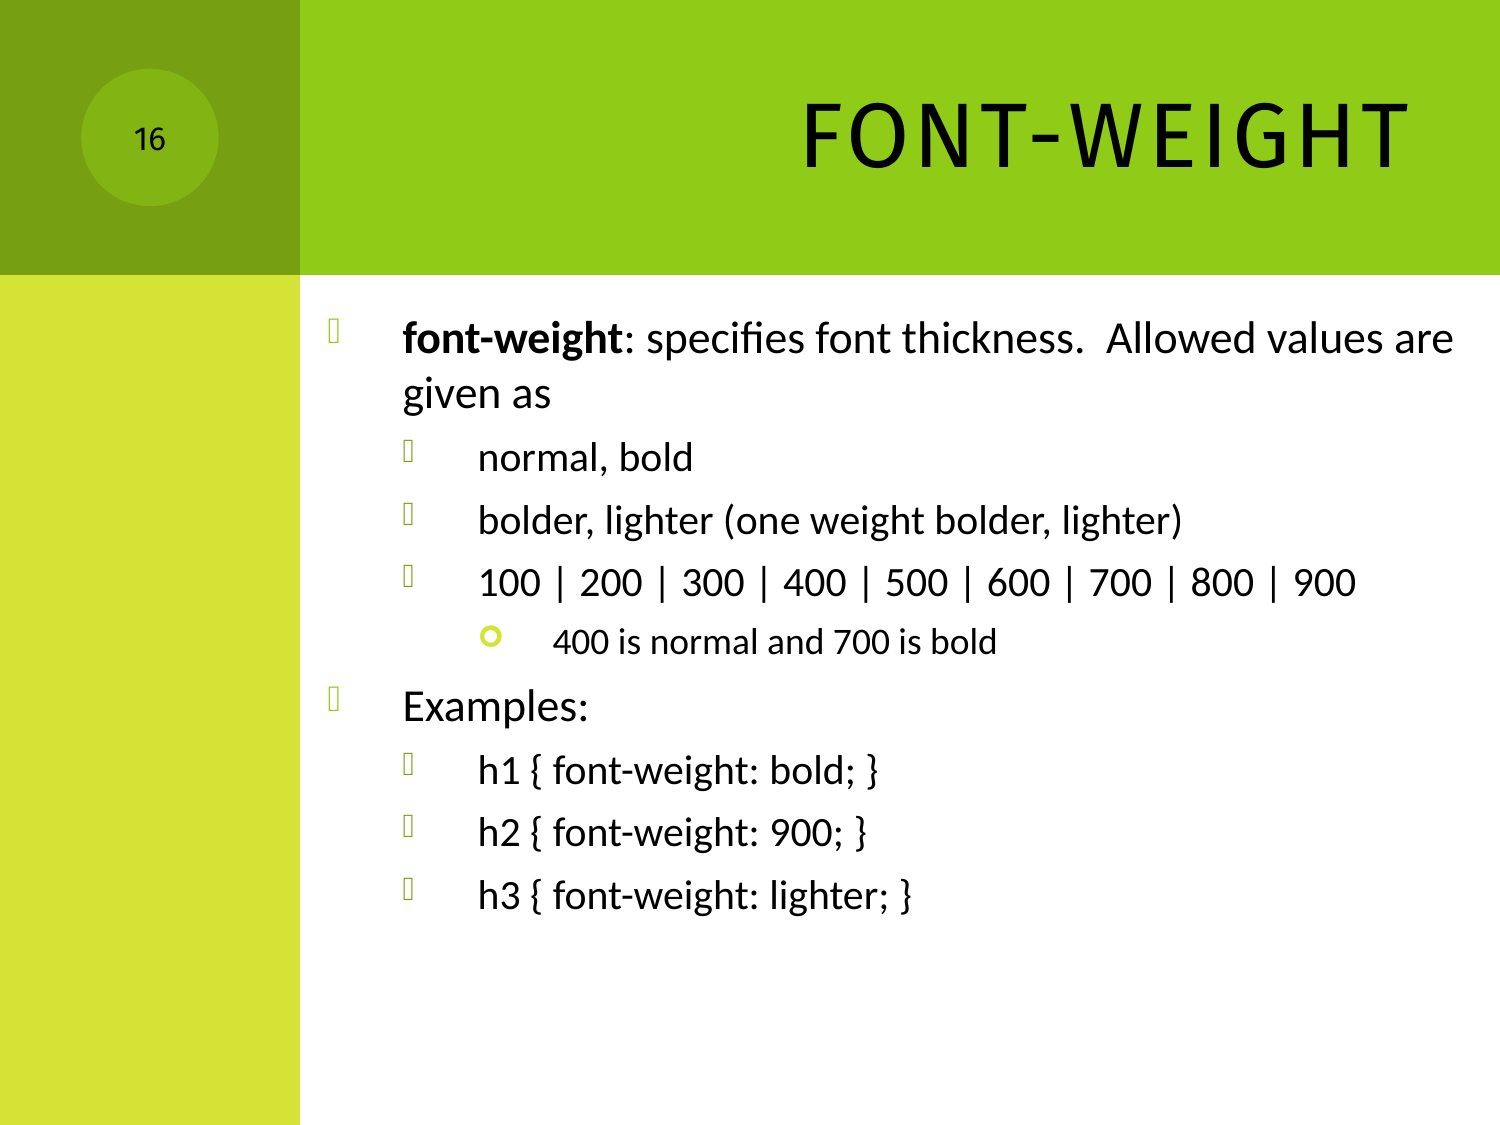

# Font-Weight
16
font-weight: specifies font thickness.  Allowed values are given as
normal, bold
bolder, lighter (one weight bolder, lighter)
100 | 200 | 300 | 400 | 500 | 600 | 700 | 800 | 900
400 is normal and 700 is bold
Examples:
h1 { font-weight: bold; }
h2 { font-weight: 900; }
h3 { font-weight: lighter; }